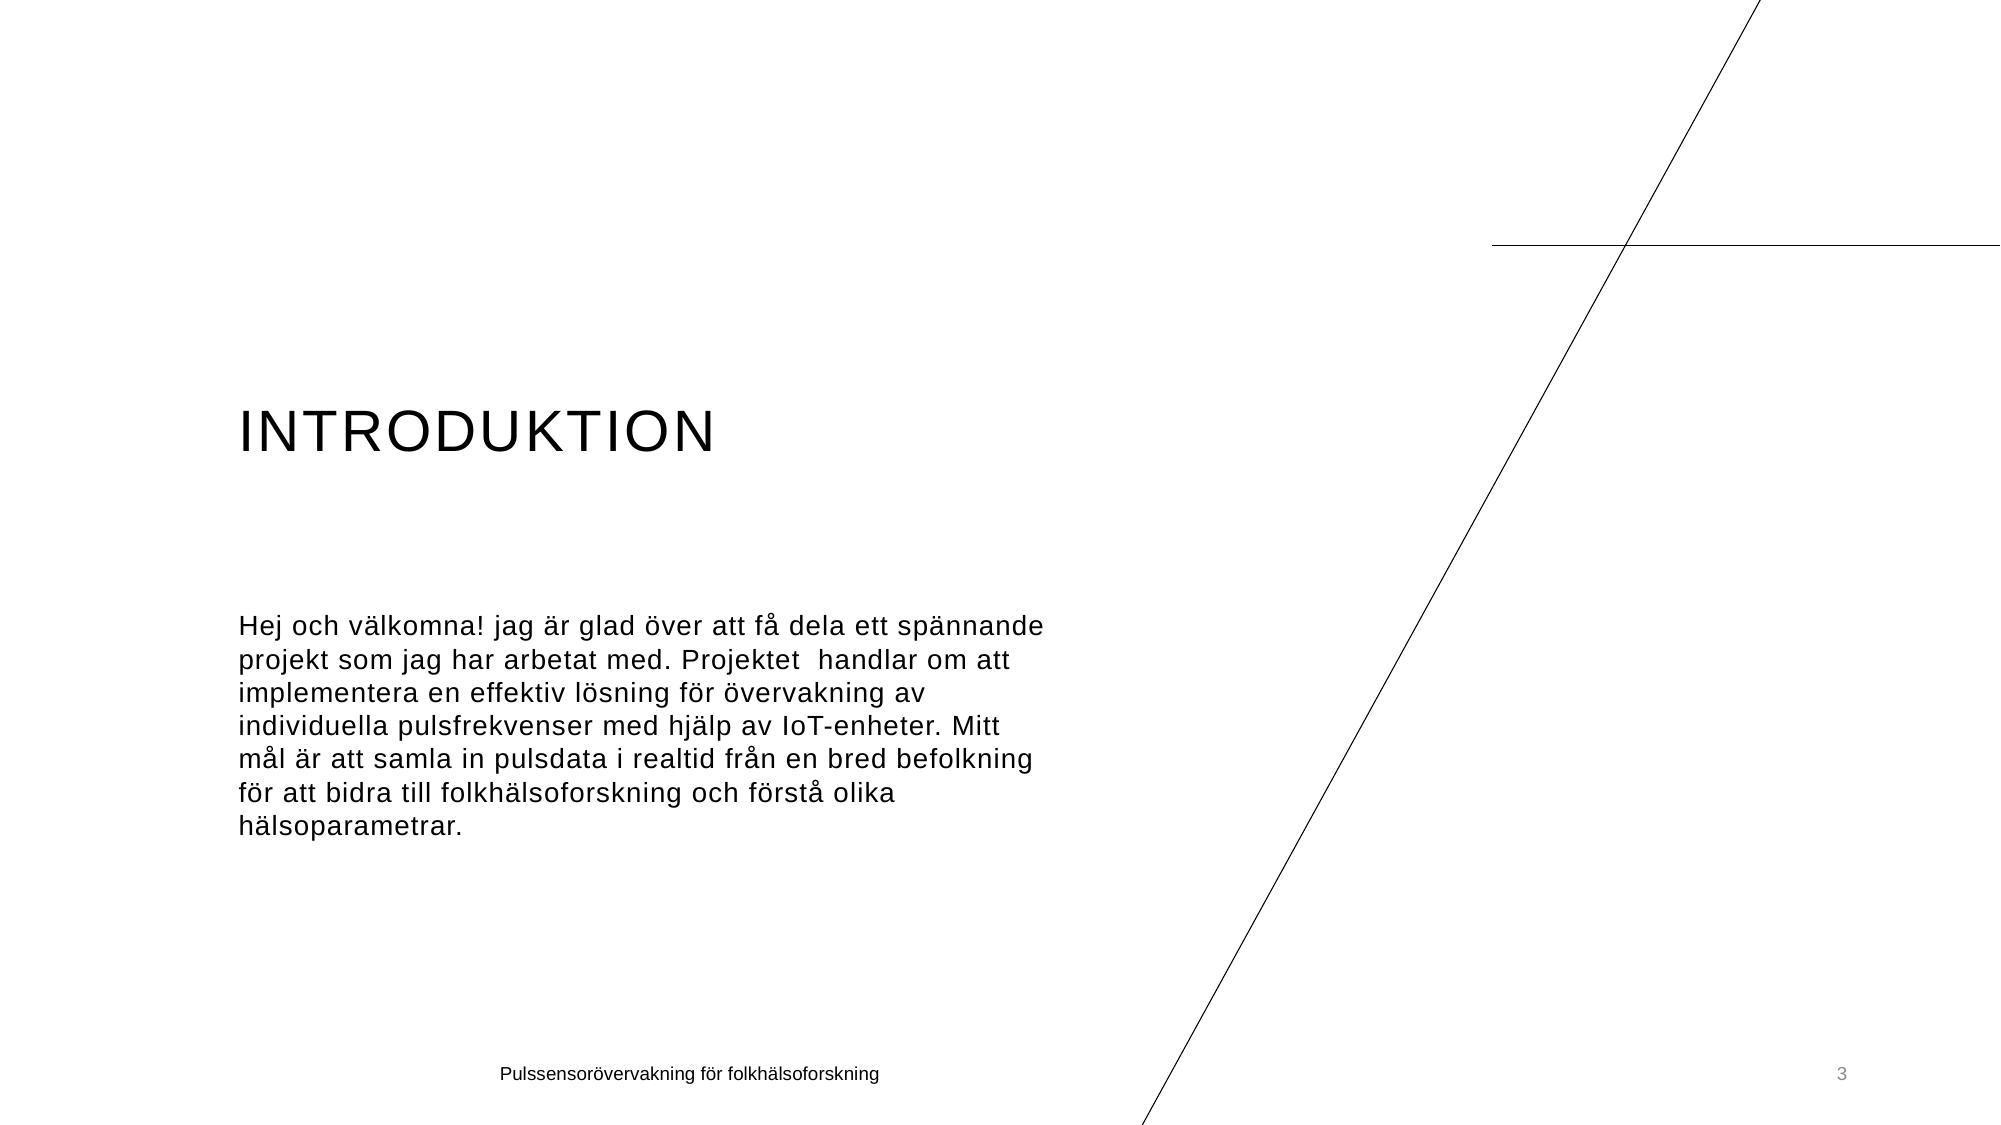

# INTRODUkTION
Hej och välkomna! jag är glad över att få dela ett spännande projekt som jag har arbetat med. Projektet  handlar om att implementera en effektiv lösning för övervakning av individuella pulsfrekvenser med hjälp av IoT-enheter. Mitt mål är att samla in pulsdata i realtid från en bred befolkning för att bidra till folkhälsoforskning och förstå olika hälsoparametrar.
Pulssensorövervakning för folkhälsoforskning
3